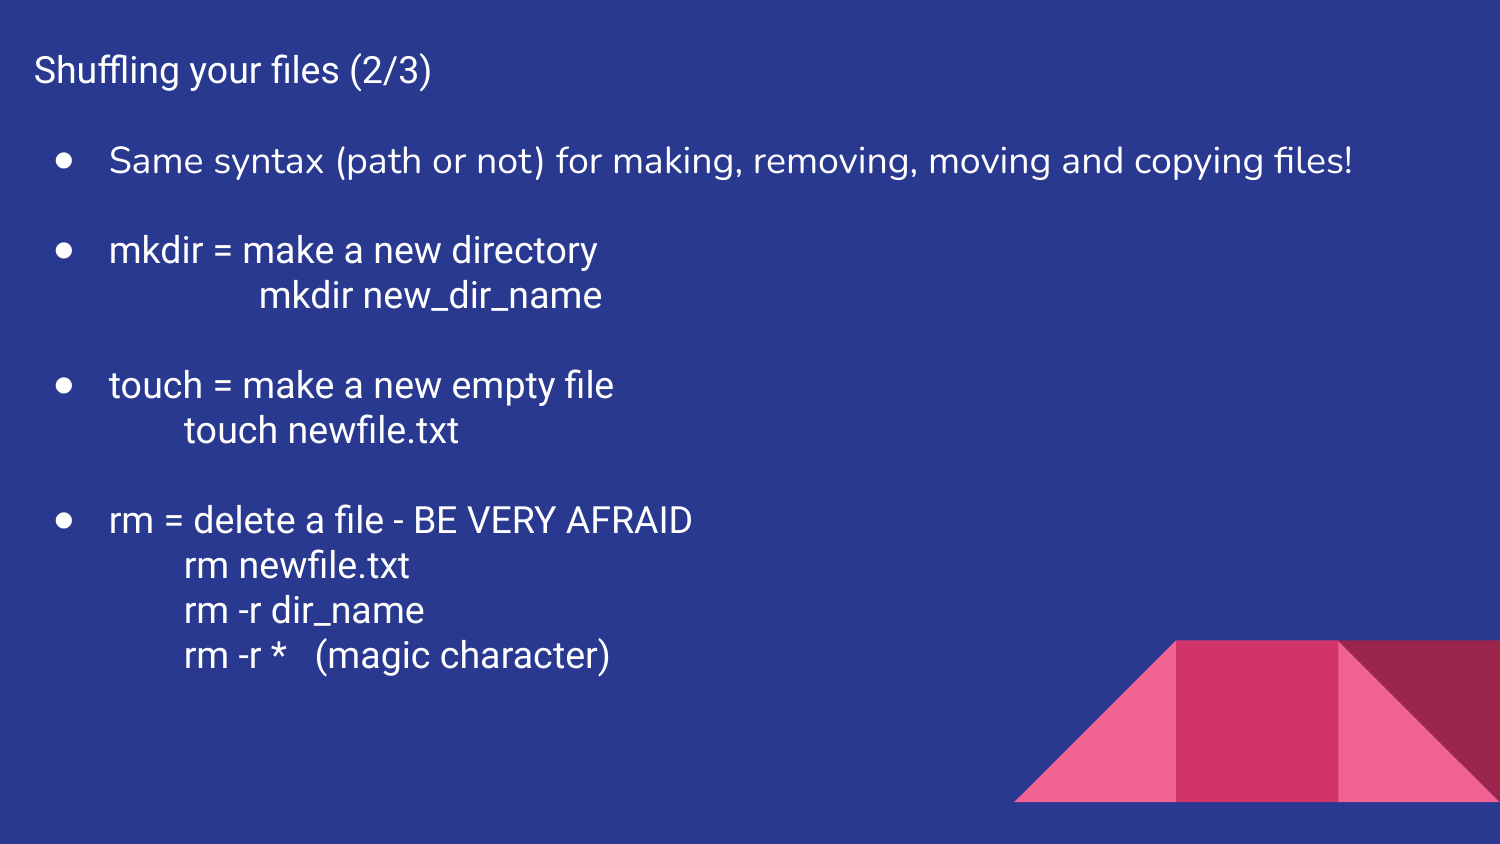

Shuffling your files (2/3)

Same syntax (path or not) for making, removing, moving and copying files!

mkdir = make a new directory
	mkdir new_dir_name

touch = make a new empty file
touch newfile.txt

rm = delete a file - BE VERY AFRAID
rm newfile.txt
rm -r dir_name
rm -r *   (magic character)